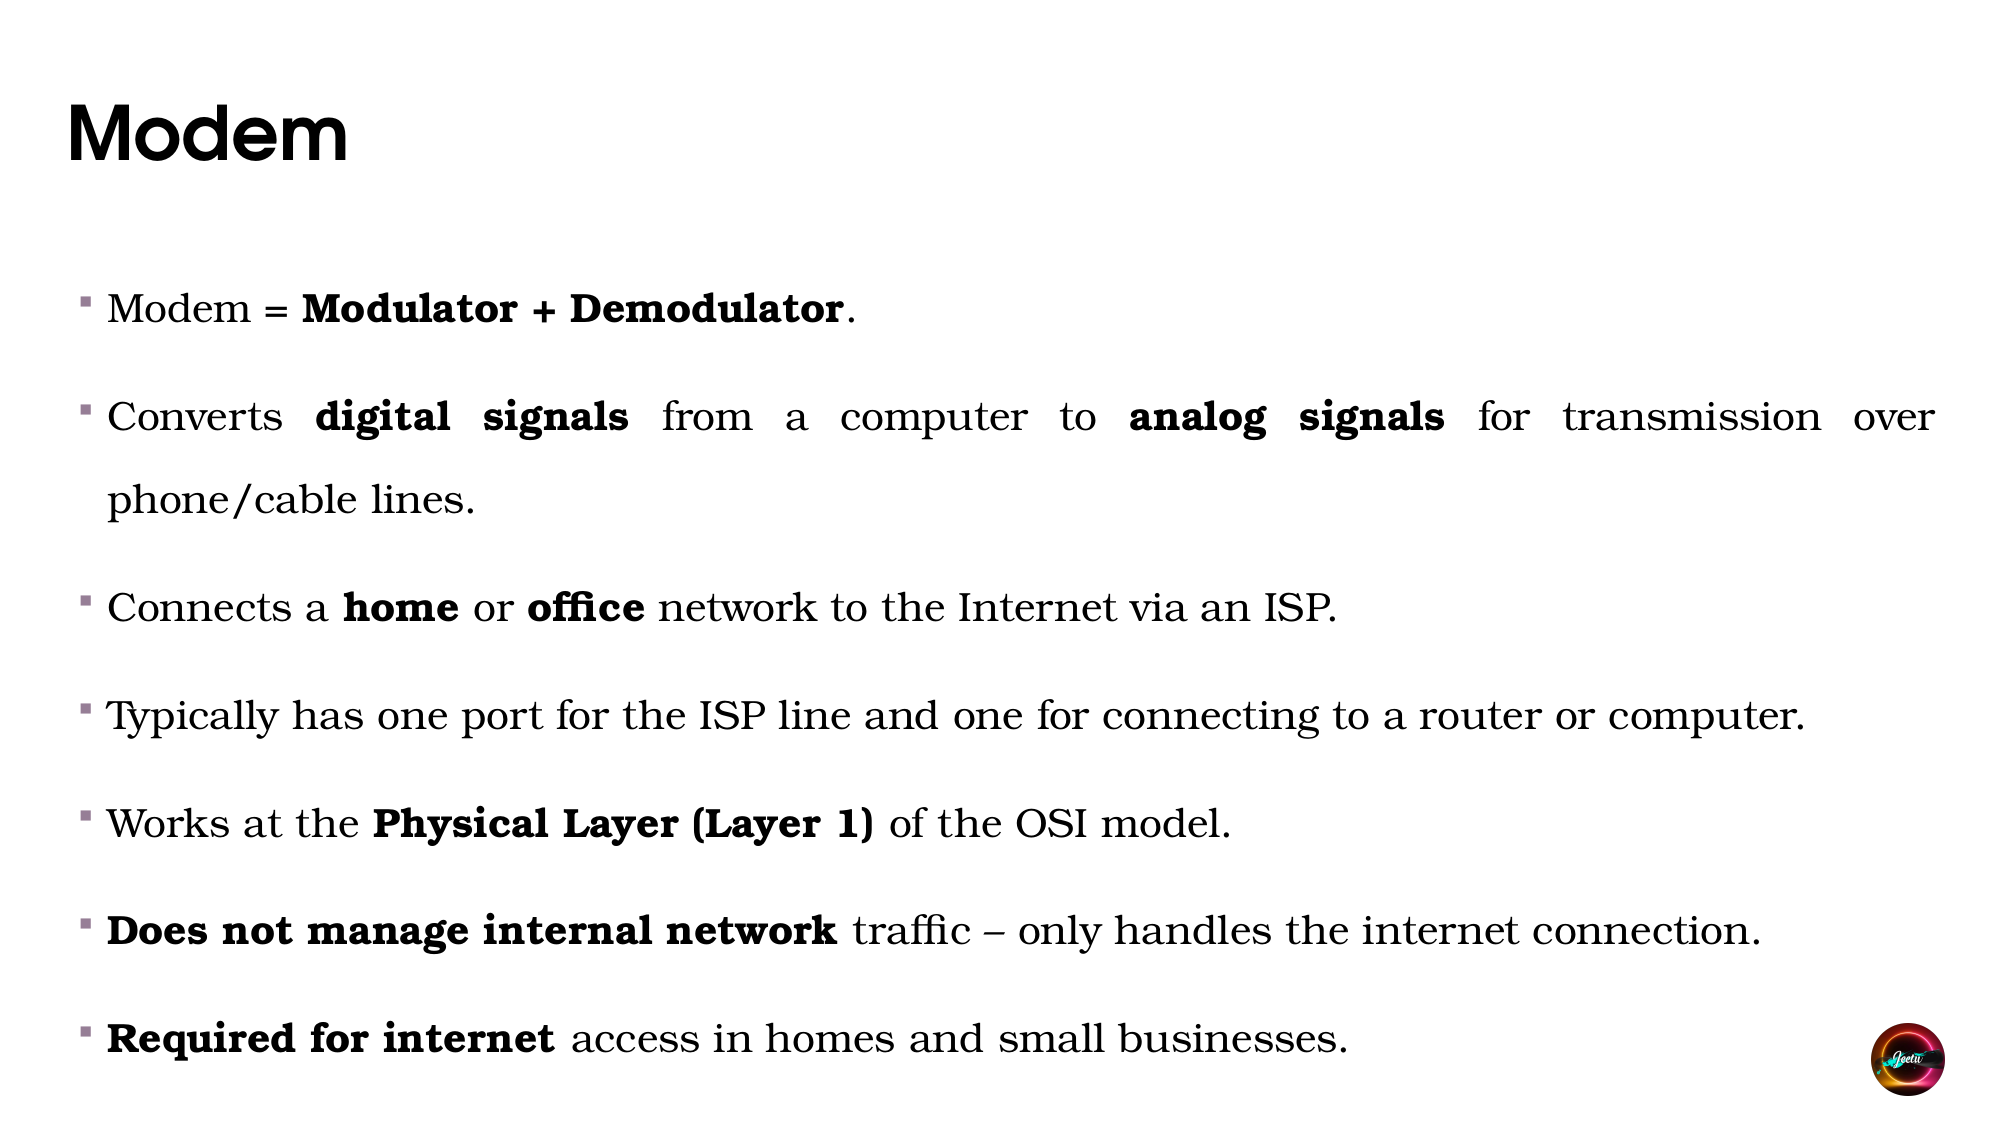

# Modem
Modem = Modulator + Demodulator.
Converts digital signals from a computer to analog signals for transmission over phone/cable lines.
Connects a home or office network to the Internet via an ISP.
Typically has one port for the ISP line and one for connecting to a router or computer.
Works at the Physical Layer (Layer 1) of the OSI model.
Does not manage internal network traffic – only handles the internet connection.
Required for internet access in homes and small businesses.